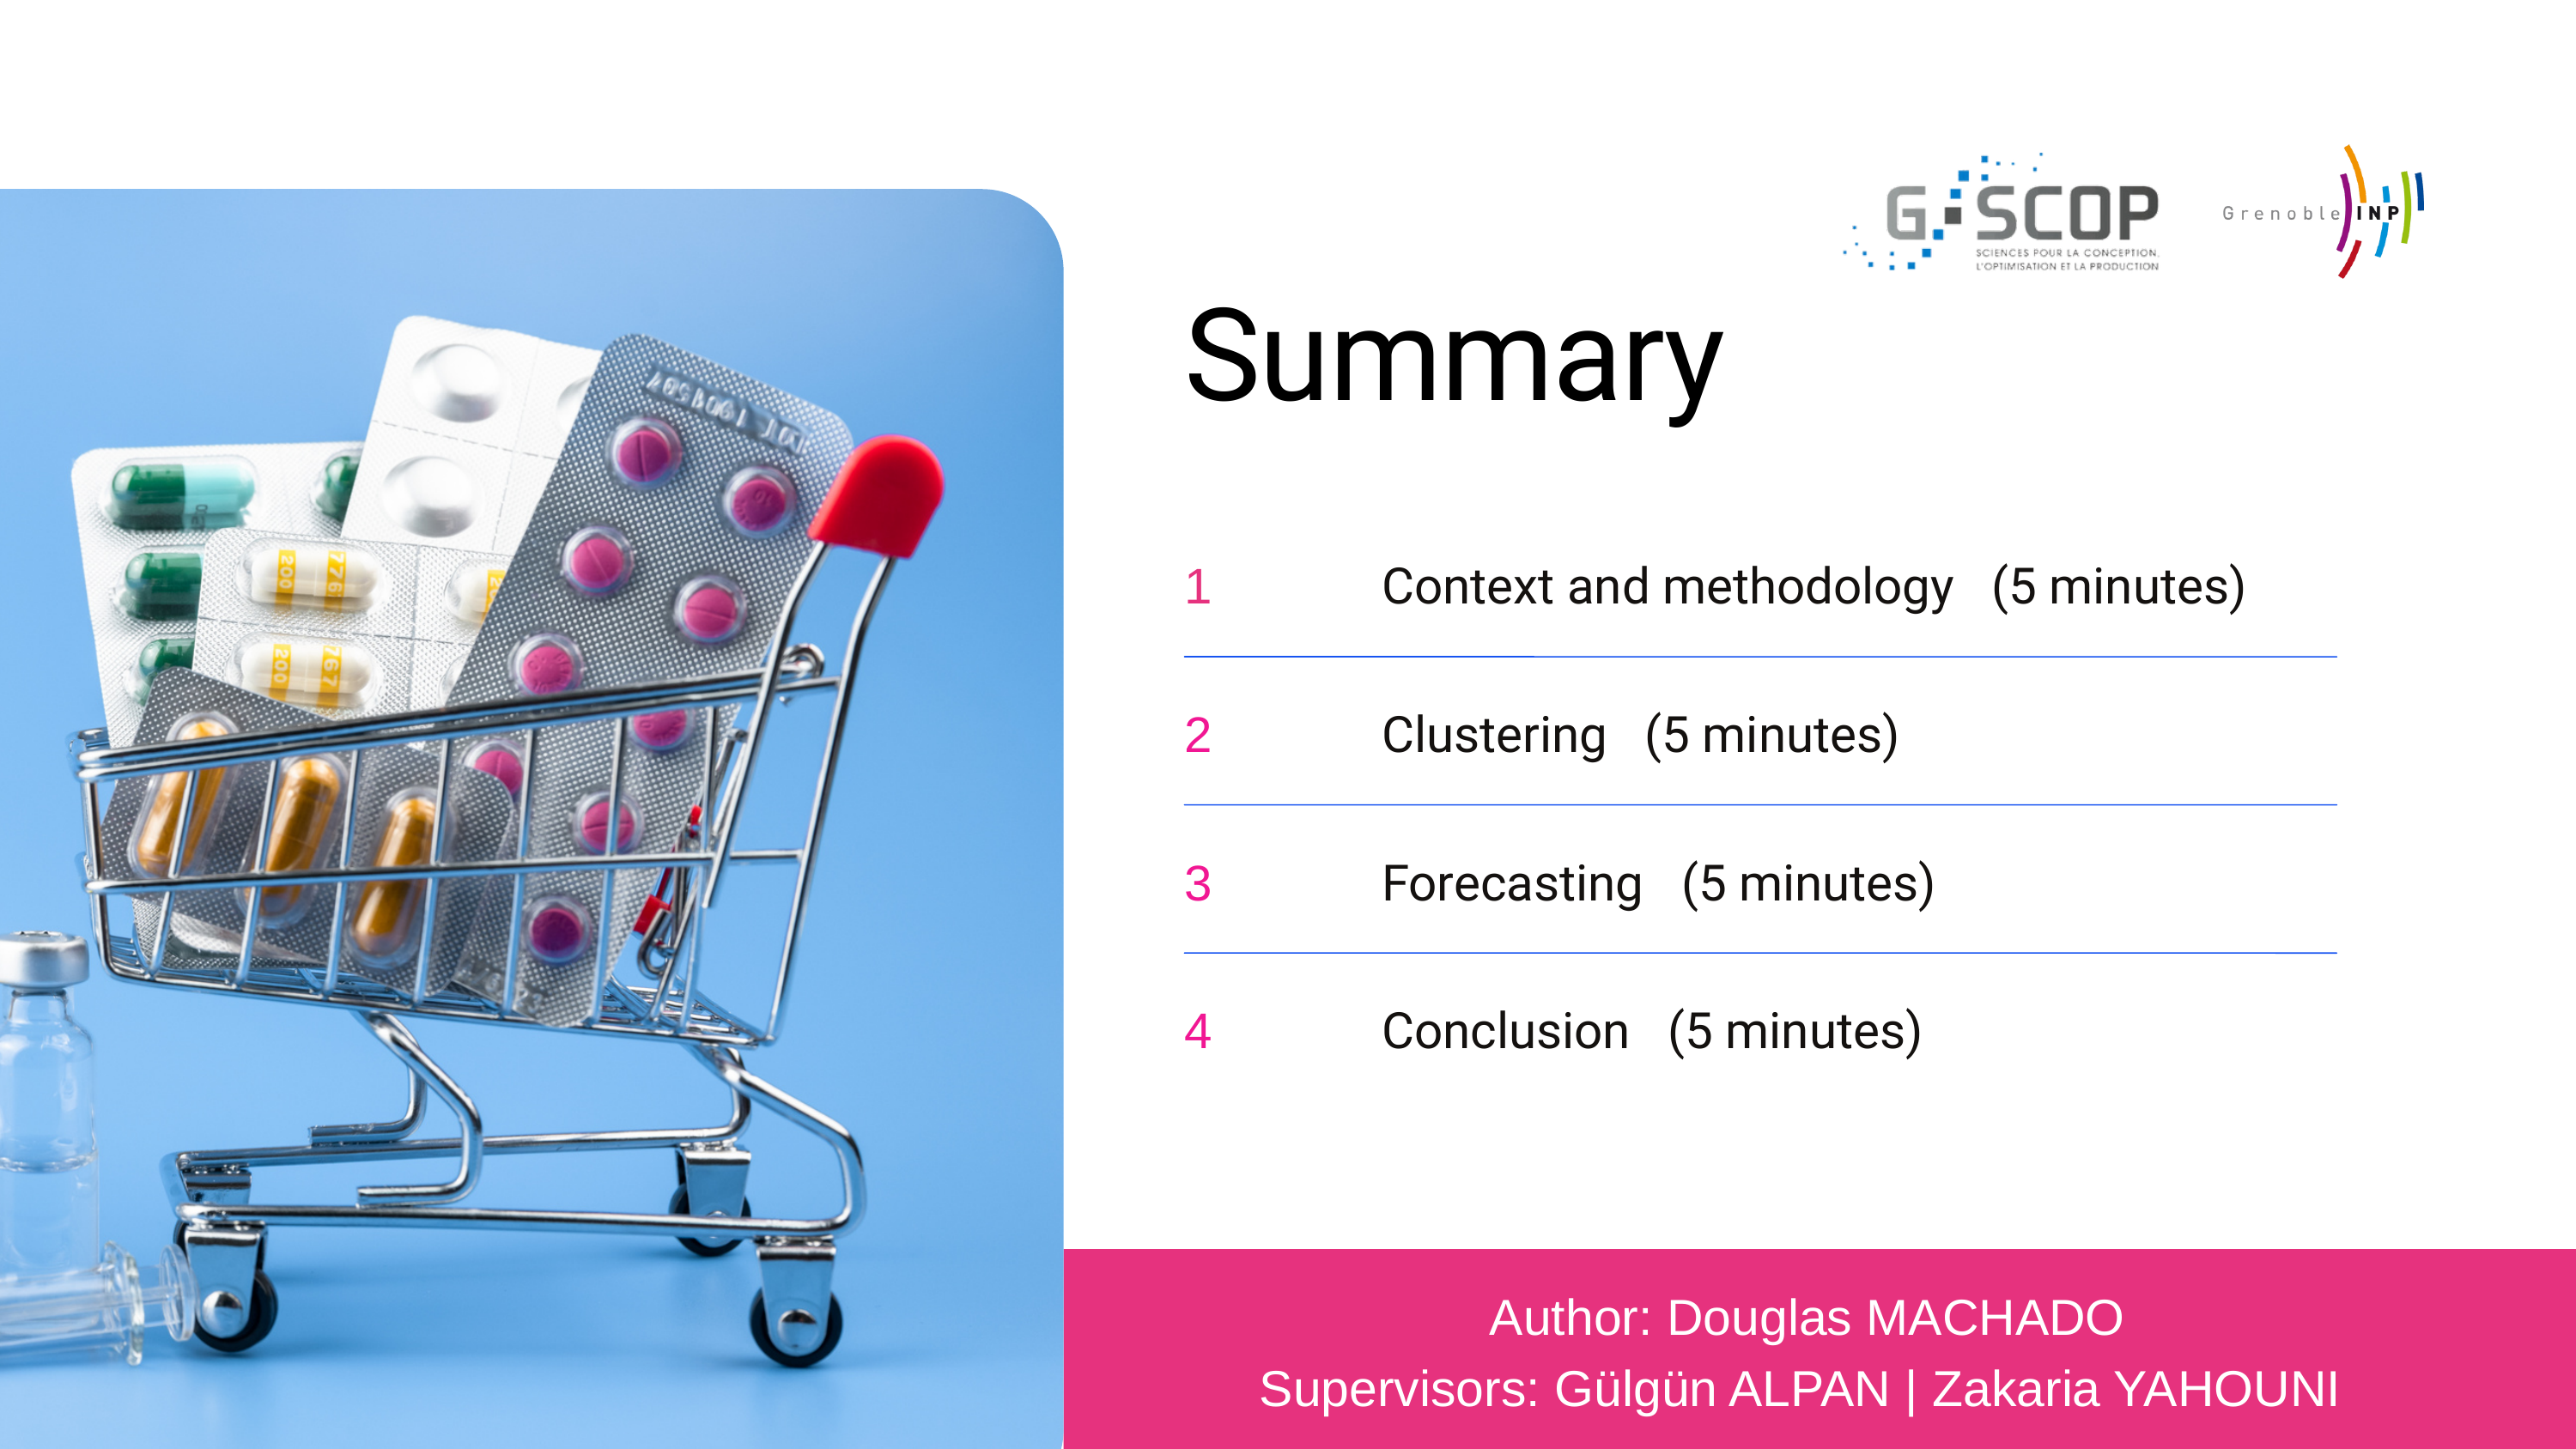

Summary
1
Context and methodology   (5 minutes)

2
Clustering   (5 minutes)

Forecasting   (5 minutes)
3

4
Conclusion   (5 minutes)

Author: Douglas MACHADO
Supervisors: Gülgün ALPAN | Zakaria YAHOUNI